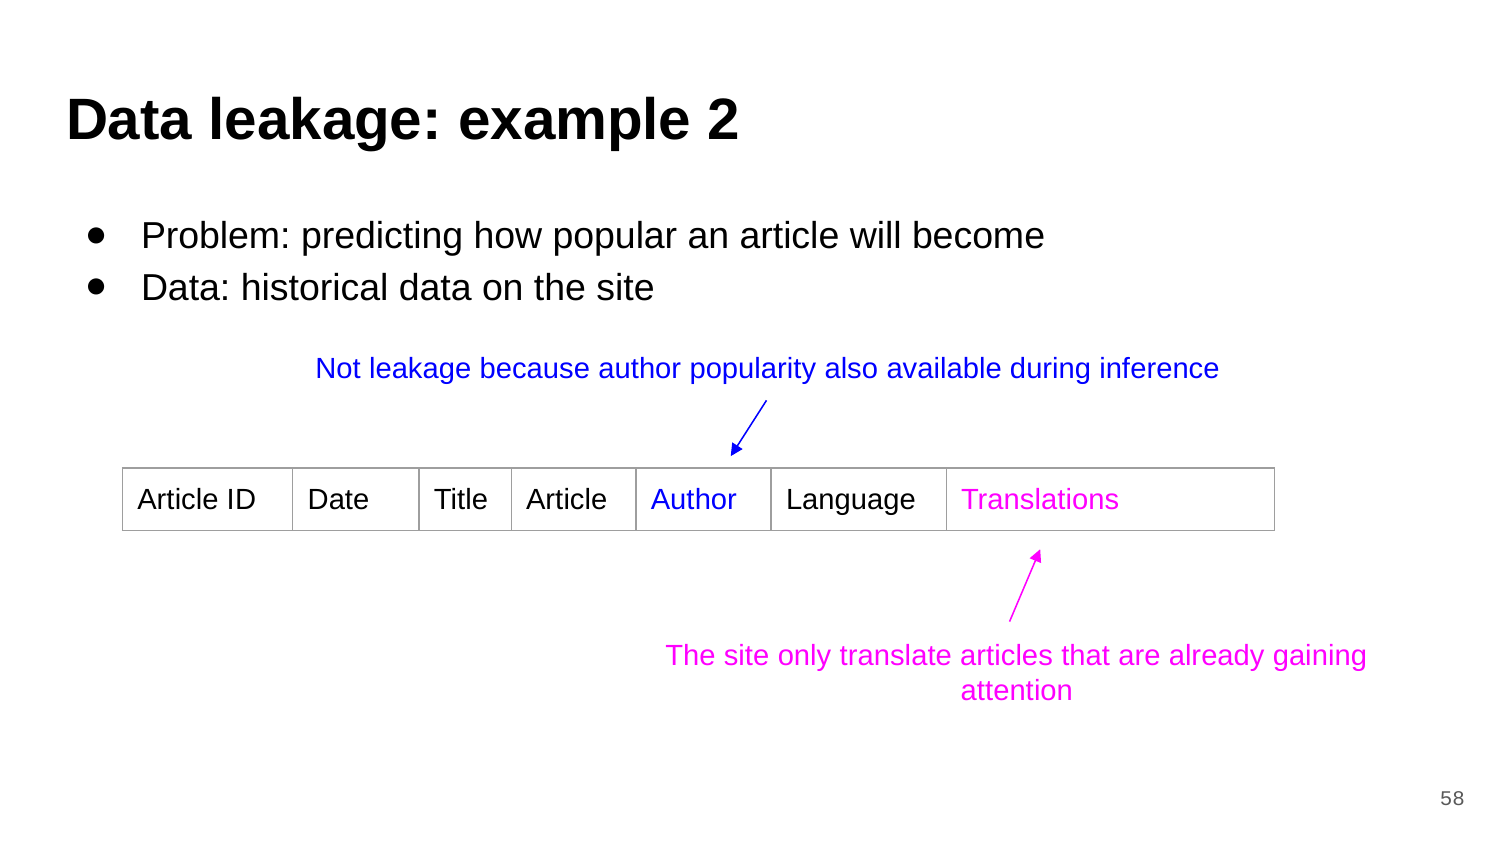

# Data leakage: example 2
Problem: predicting how popular an article will become
Data: historical data on the site
Not leakage because author popularity also available during inference
| Article ID | Date | Title | Article | Author | Language | Translations |
| --- | --- | --- | --- | --- | --- | --- |
The site only translate articles that are already gaining attention
58